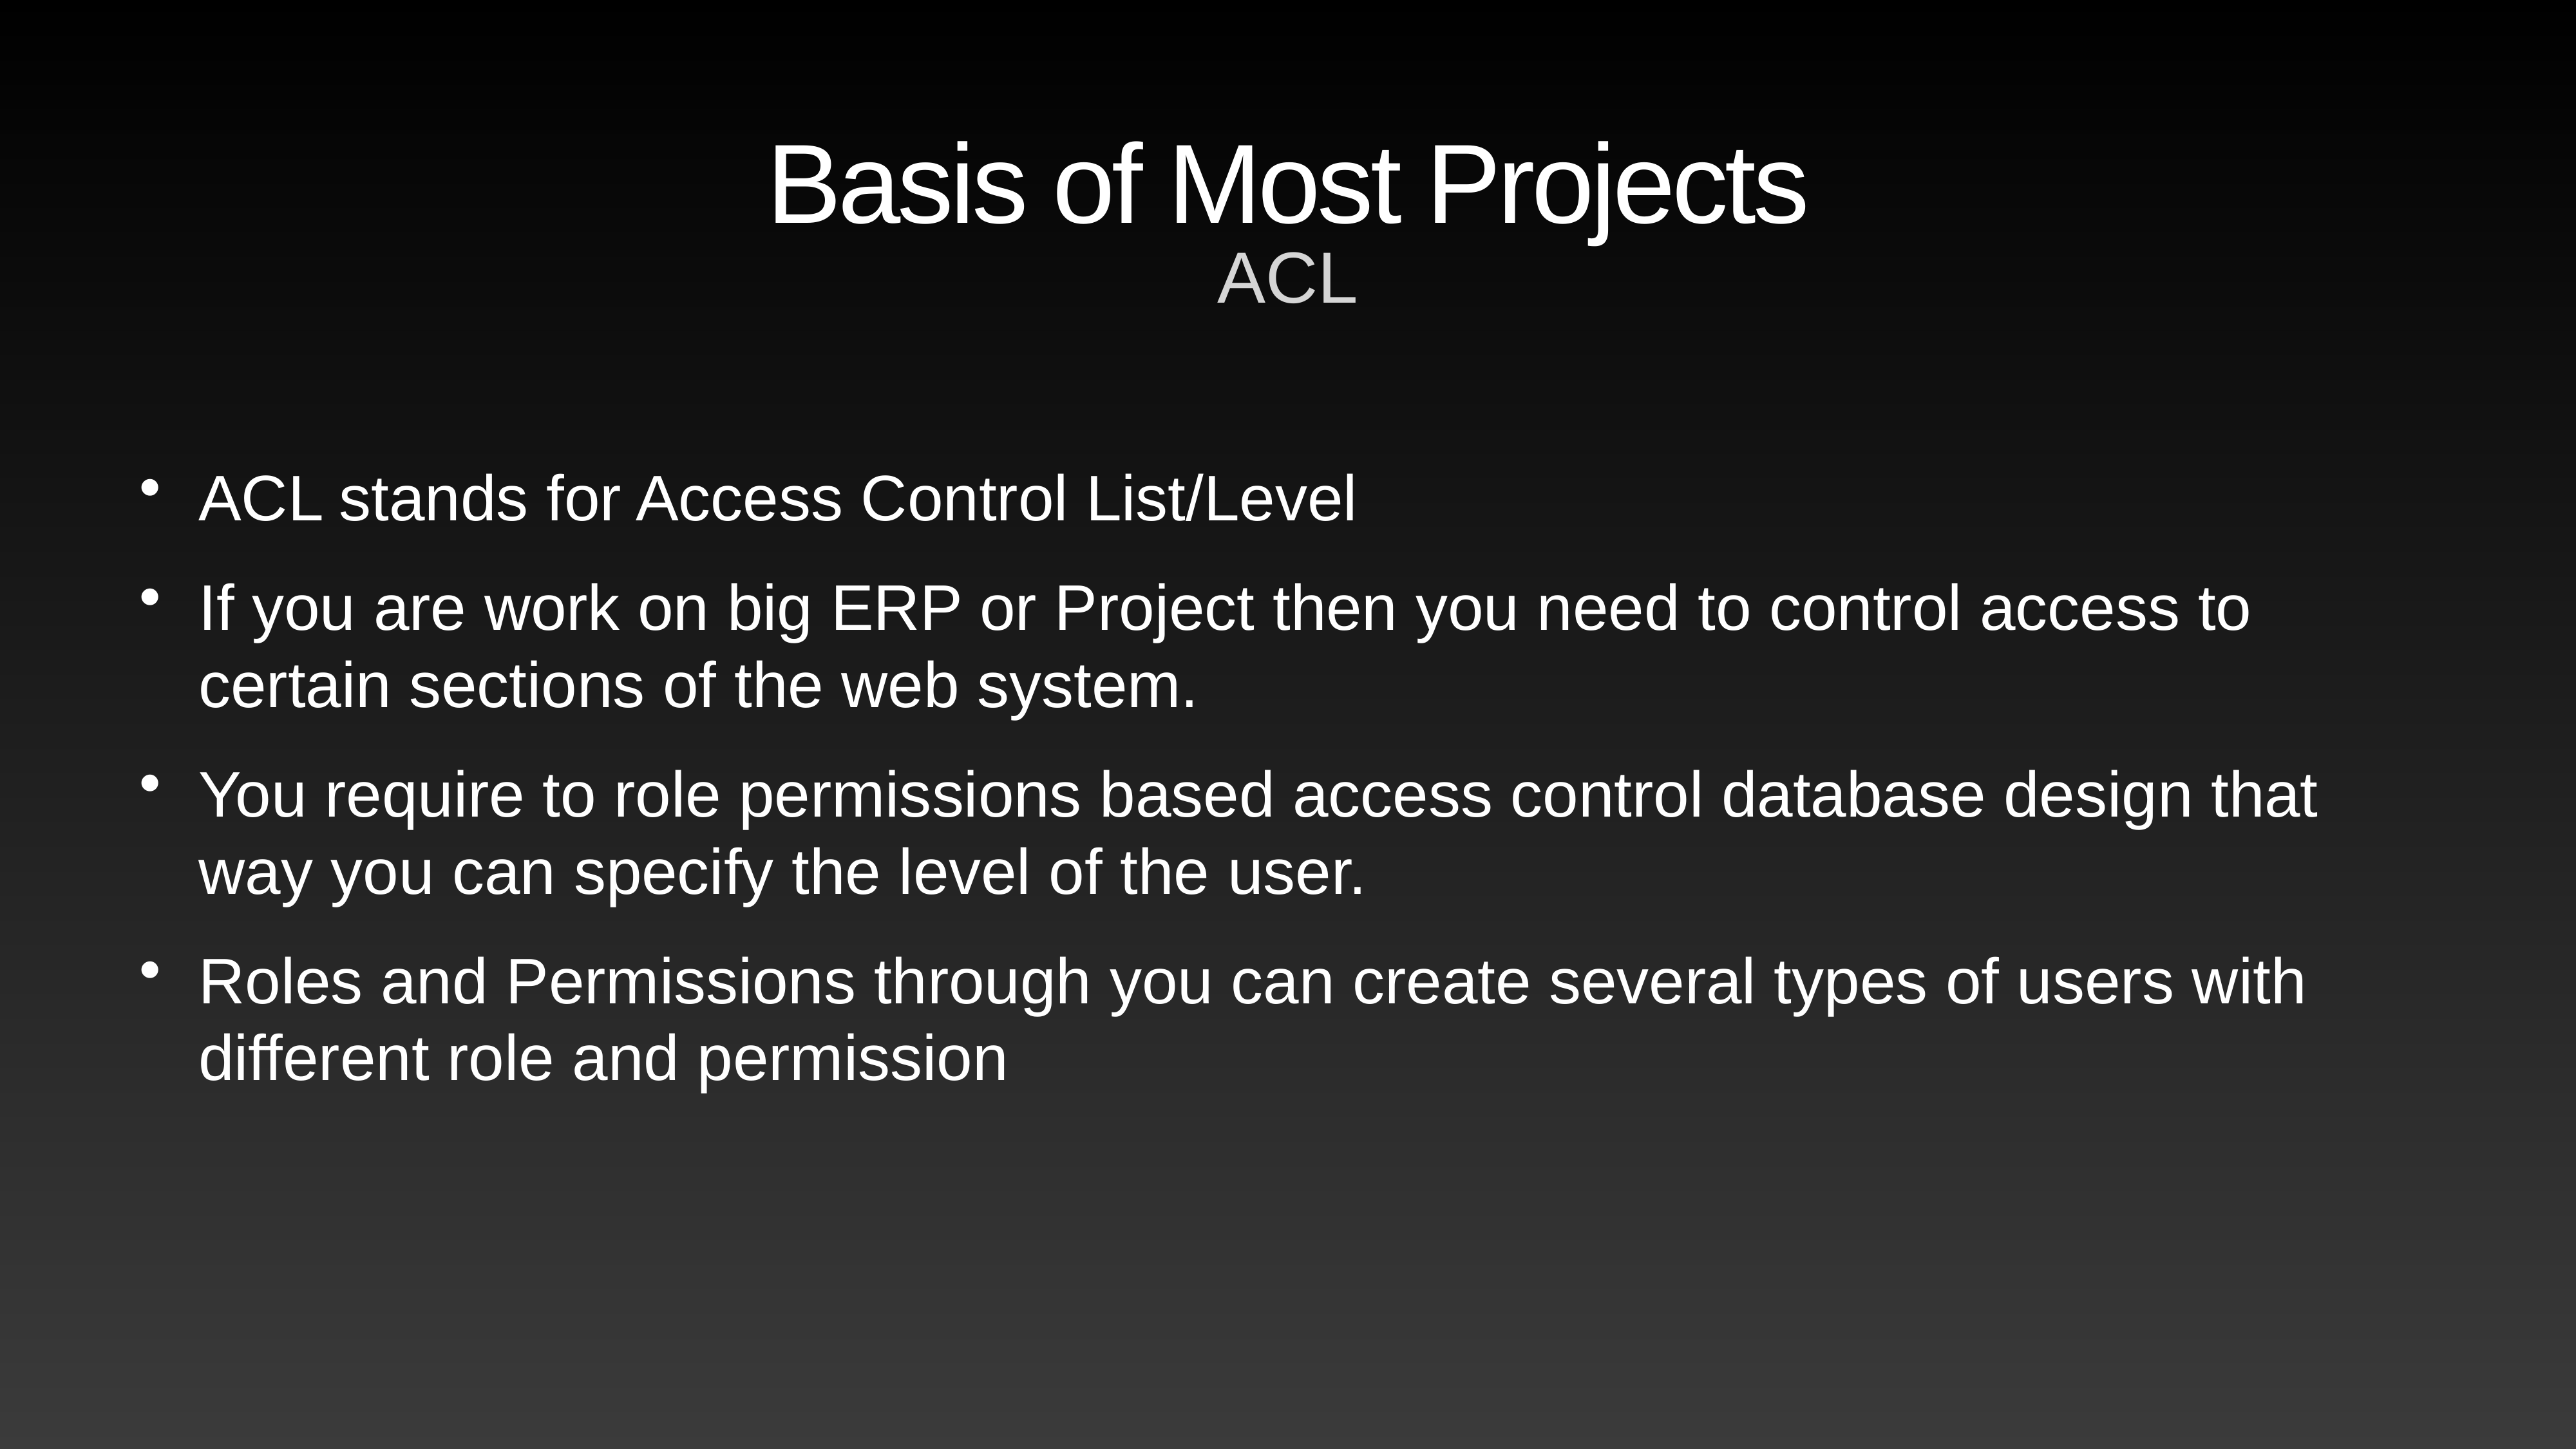

# Basis of Most Projects
ACL
ACL stands for Access Control List/Level
If you are work on big ERP or Project then you need to control access to certain sections of the web system.
You require to role permissions based access control database design that way you can specify the level of the user.
Roles and Permissions through you can create several types of users with different role and permission